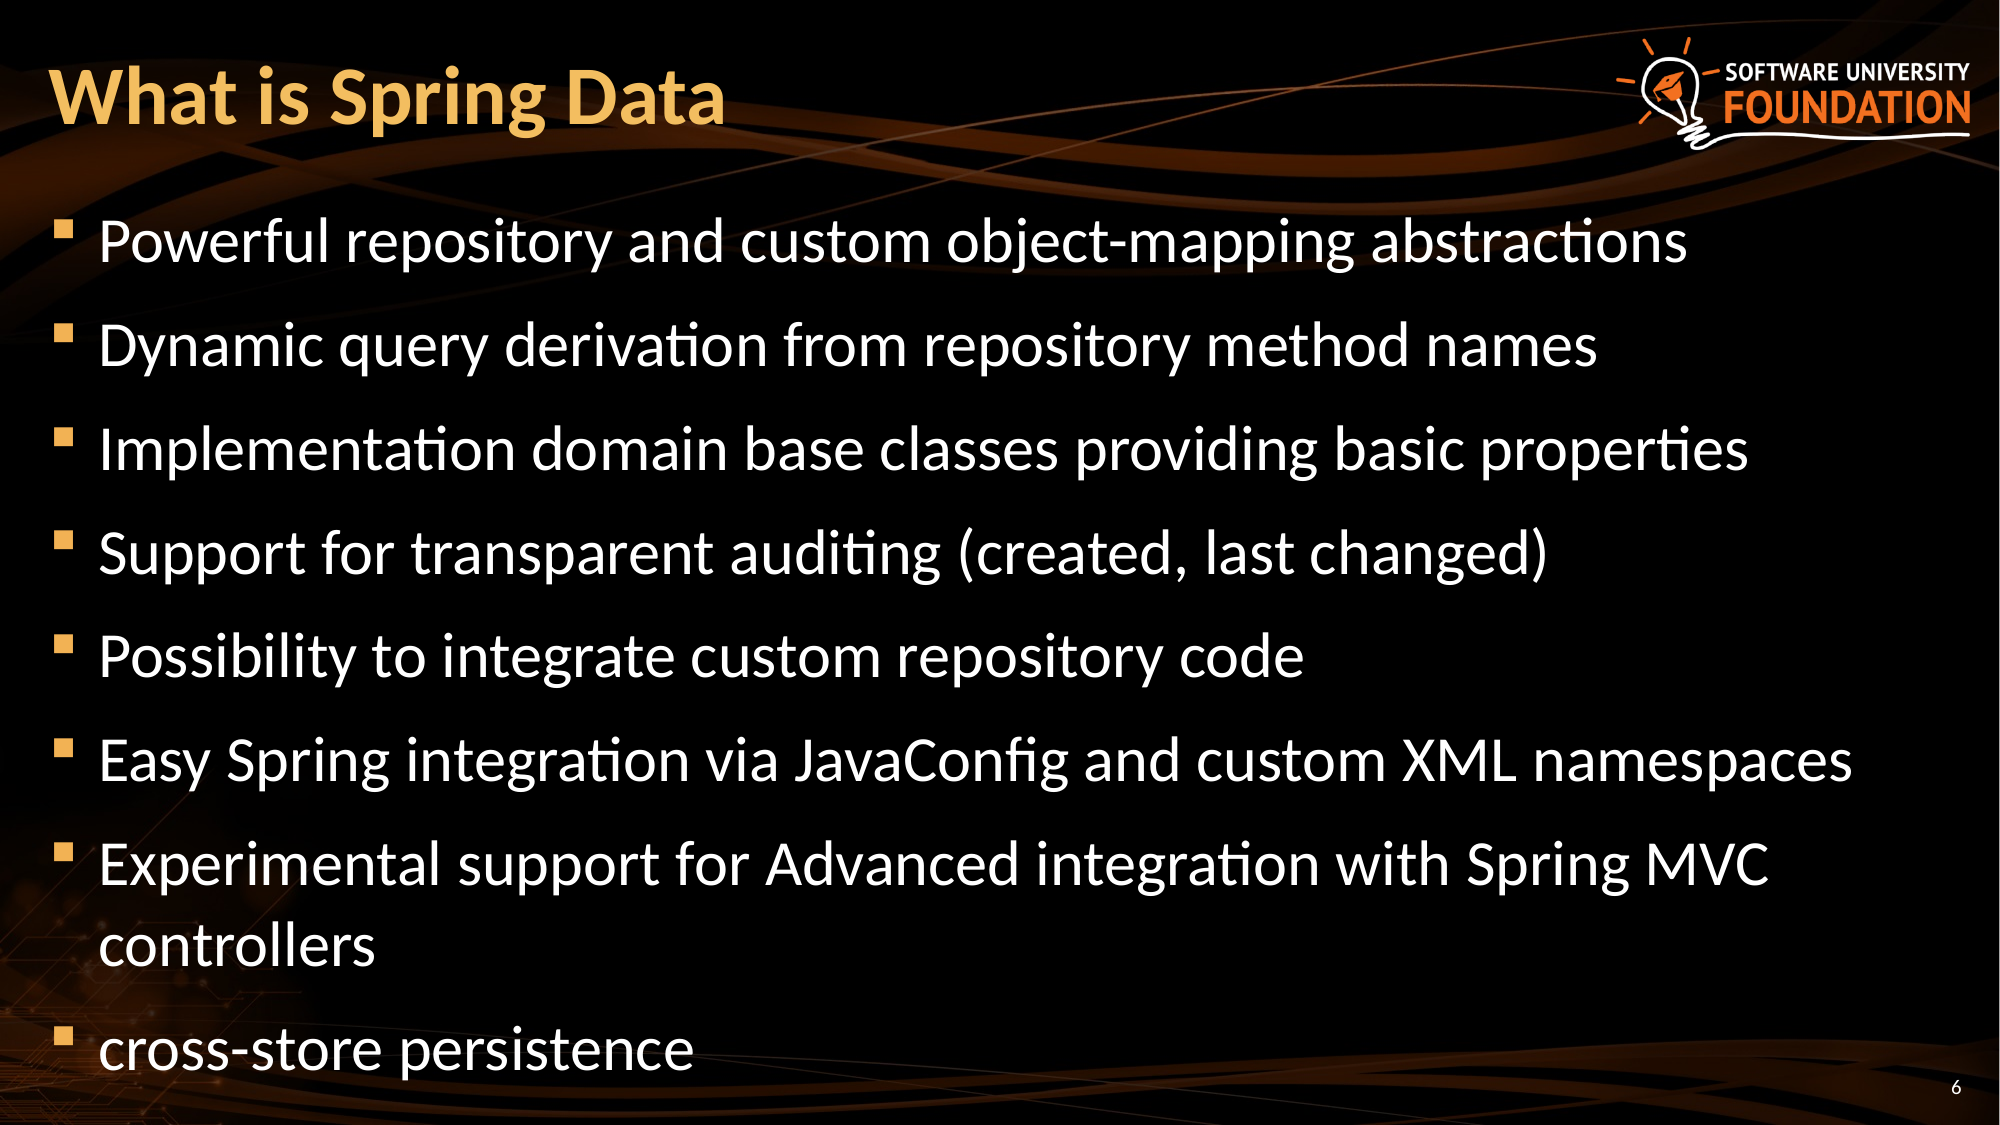

# What is Spring Data
Powerful repository and custom object-mapping abstractions
Dynamic query derivation from repository method names
Implementation domain base classes providing basic properties
Support for transparent auditing (created, last changed)
Possibility to integrate custom repository code
Easy Spring integration via JavaConfig and custom XML namespaces
Experimental support for Advanced integration with Spring MVC controllers
cross-store persistence
6